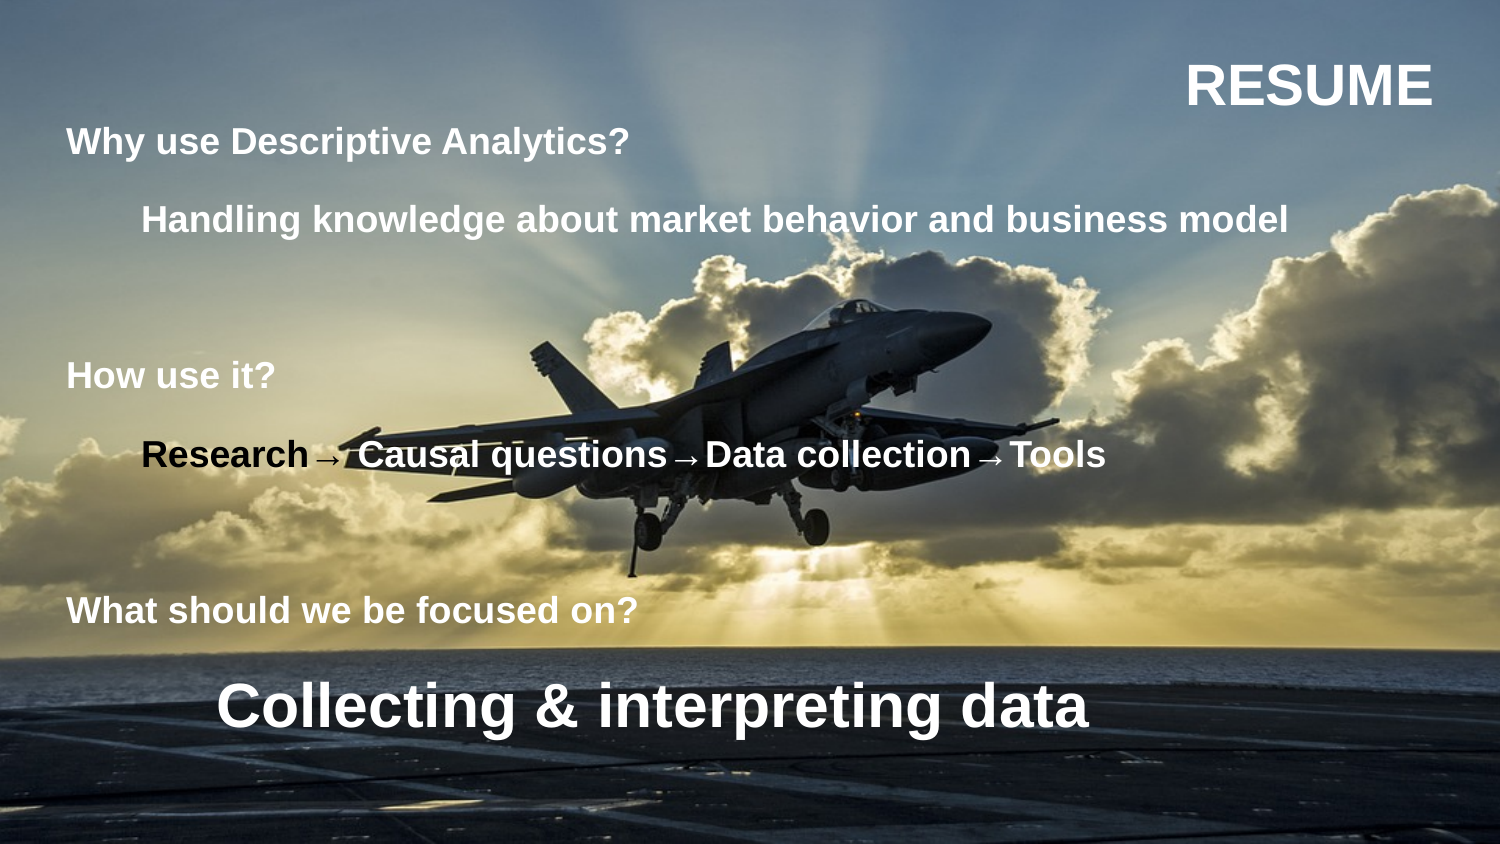

# RESUME
Why use Descriptive Analytics?
Handling knowledge about market behavior and business model

How use it?
Research→ Causal questions→Data collection→Tools

What should we be focused on?
	Collecting & interpreting data